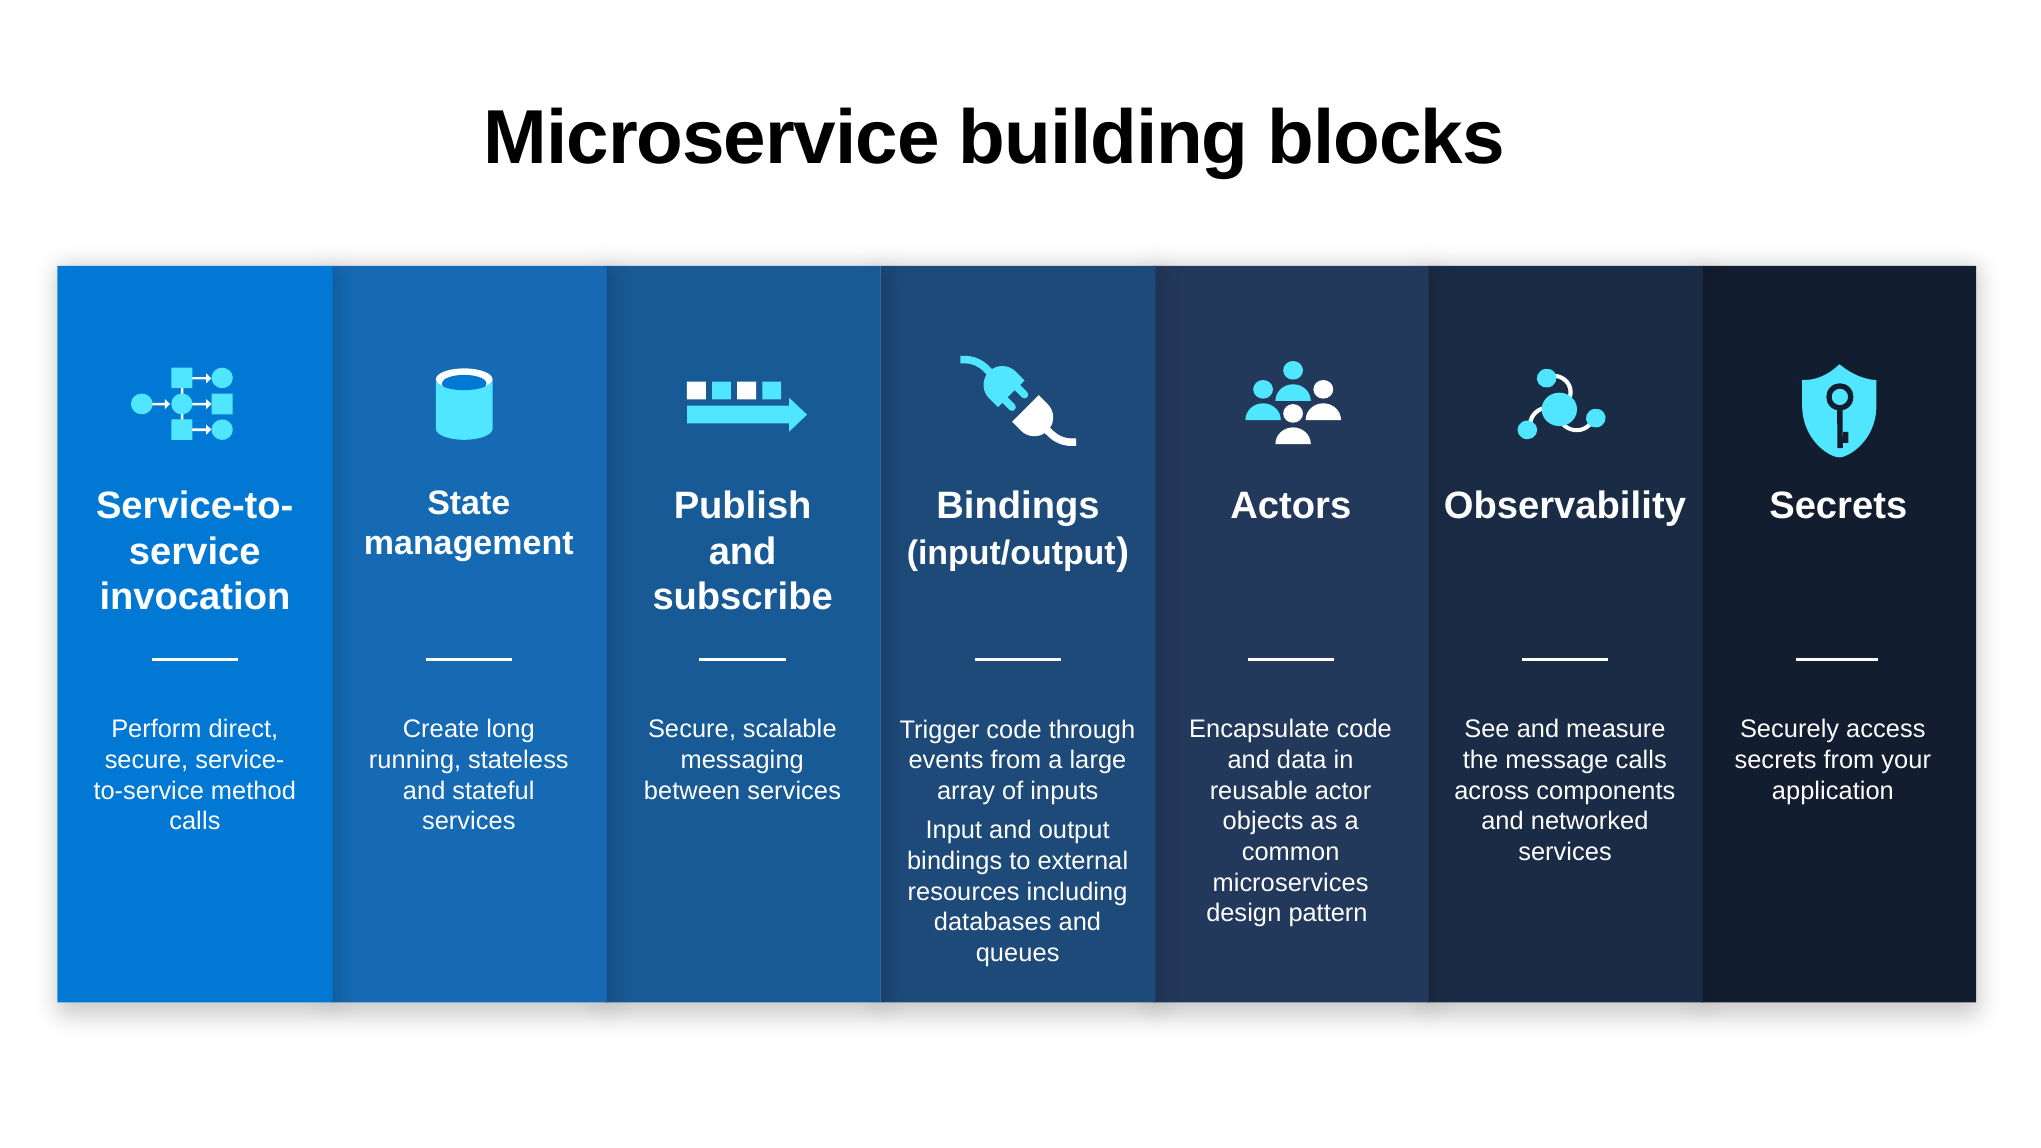

Microservice building blocks
Service-to- service invocation

Perform direct, secure, service-to-service method calls
State management

Create long running, stateless and stateful services
Publish
and
subscribe

Secure, scalable messaging between services
Bindings
(input/output)
Actors

Encapsulate code and data in reusable actor objects as a common microservices design pattern
Observability

See and measure the message calls across components and networked services
Secrets

Trigger code through events from a large array of inputs
Input and output bindings to external resources including databases and queues
Securely access secrets from your application